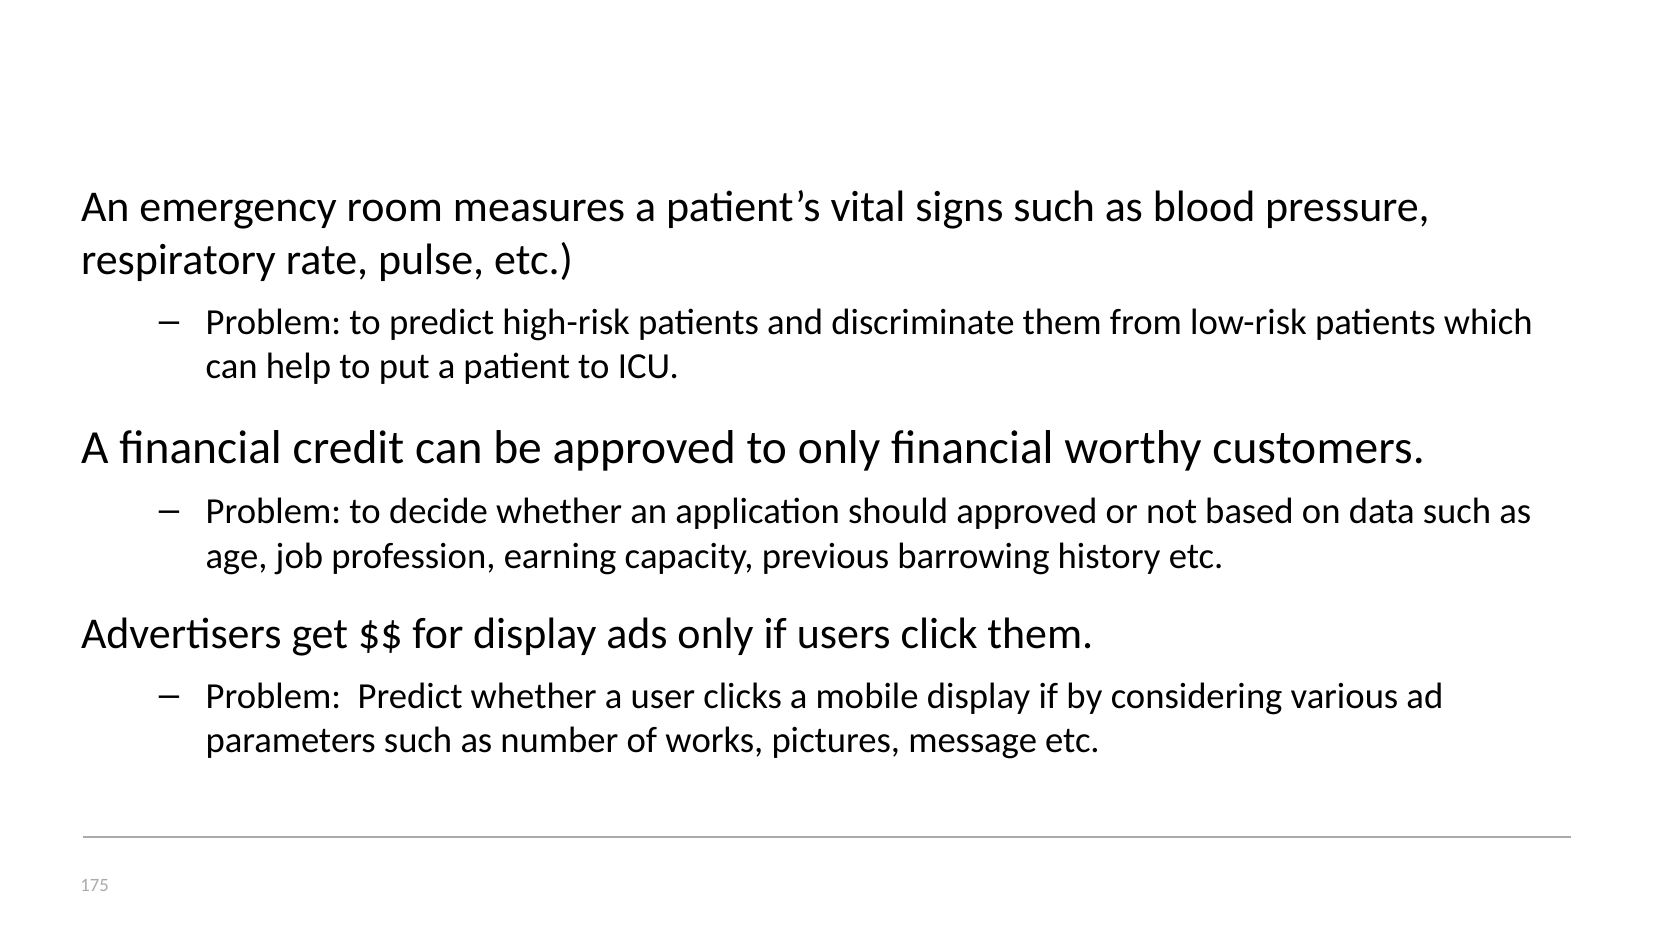

# Classification Examples
An emergency room measures a patient’s vital signs such as blood pressure, respiratory rate, pulse, etc.)
Problem: to predict high-risk patients and discriminate them from low-risk patients which can help to put a patient to ICU.
A financial credit can be approved to only financial worthy customers.
Problem: to decide whether an application should approved or not based on data such as age, job profession, earning capacity, previous barrowing history etc.
Advertisers get $$ for display ads only if users click them.
Problem:  Predict whether a user clicks a mobile display if by considering various ad parameters such as number of works, pictures, message etc.
175